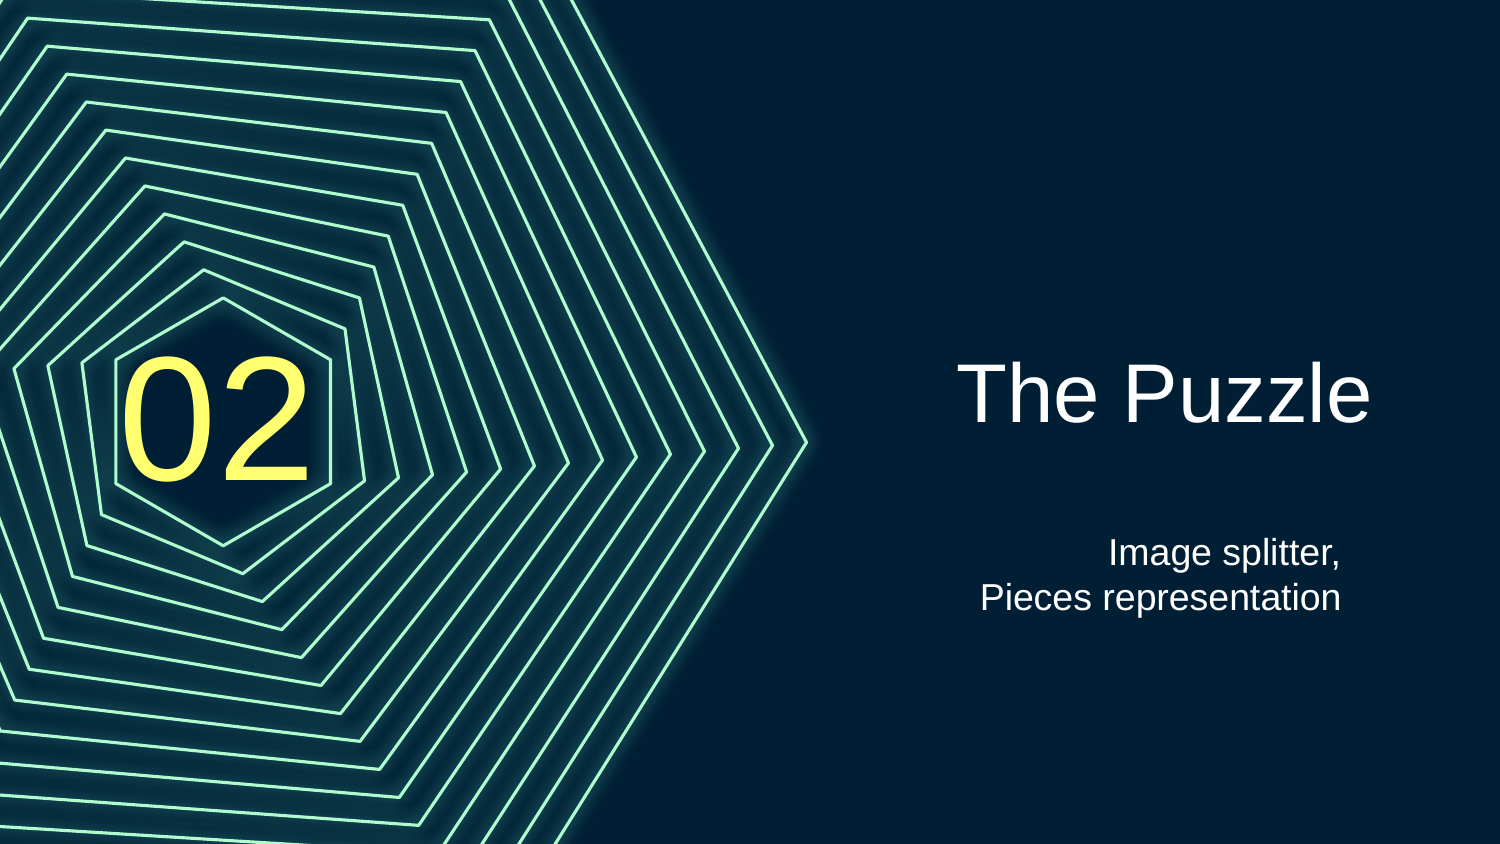

# The Puzzle
02
Image splitter,
Pieces representation